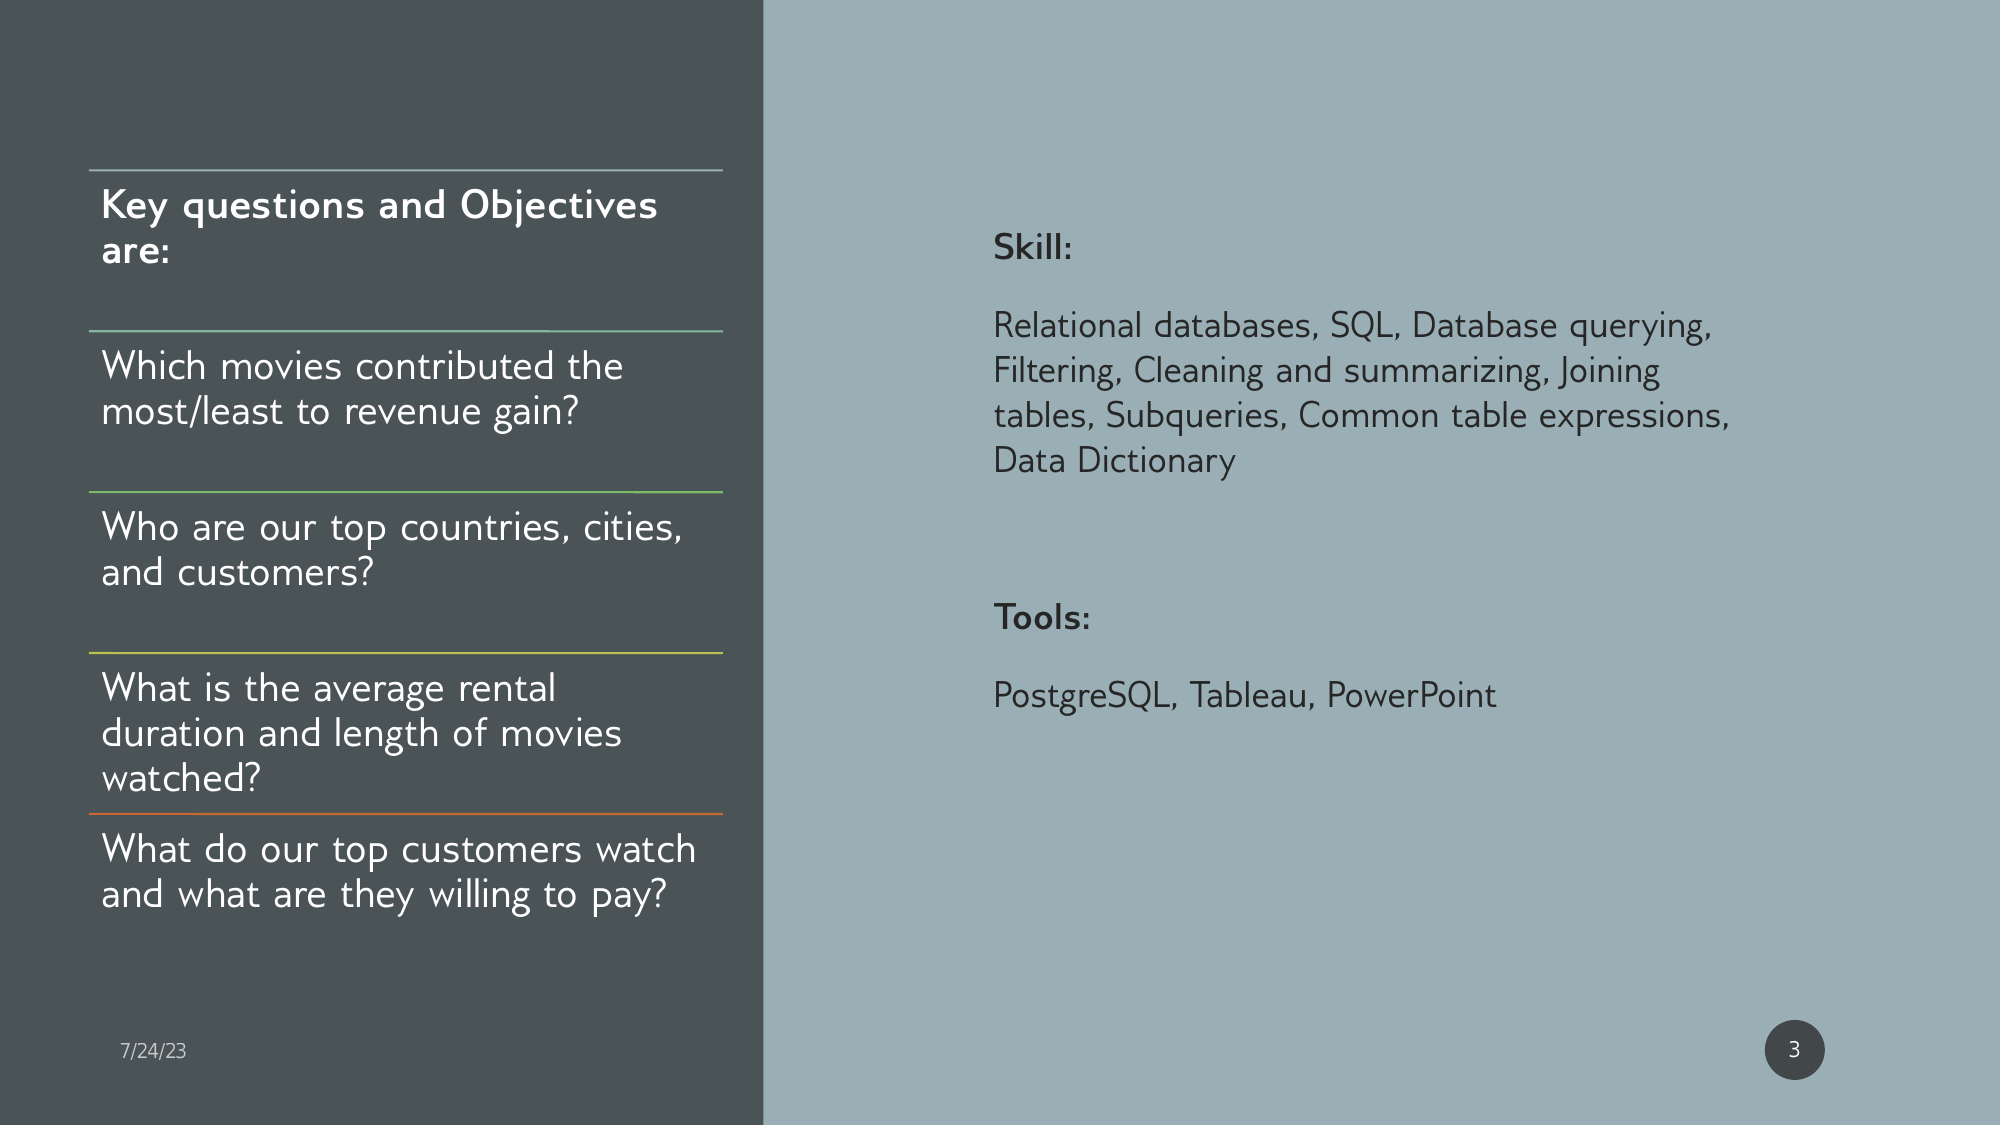

Key questions and Objectives are:
Which movies contributed the most/least to revenue gain?
Who are our top countries, cities, and customers?
What is the average rental duration and length of movies watched?
What do our top customers watch and what are they willing to pay?
Skill:
Relational databases, SQL, Database querying, Filtering, Cleaning and summarizing, Joining tables, Subqueries, Common table expressions, Data Dictionary

Tools:
PostgreSQL, Tableau, PowerPoint

3
7/24/23